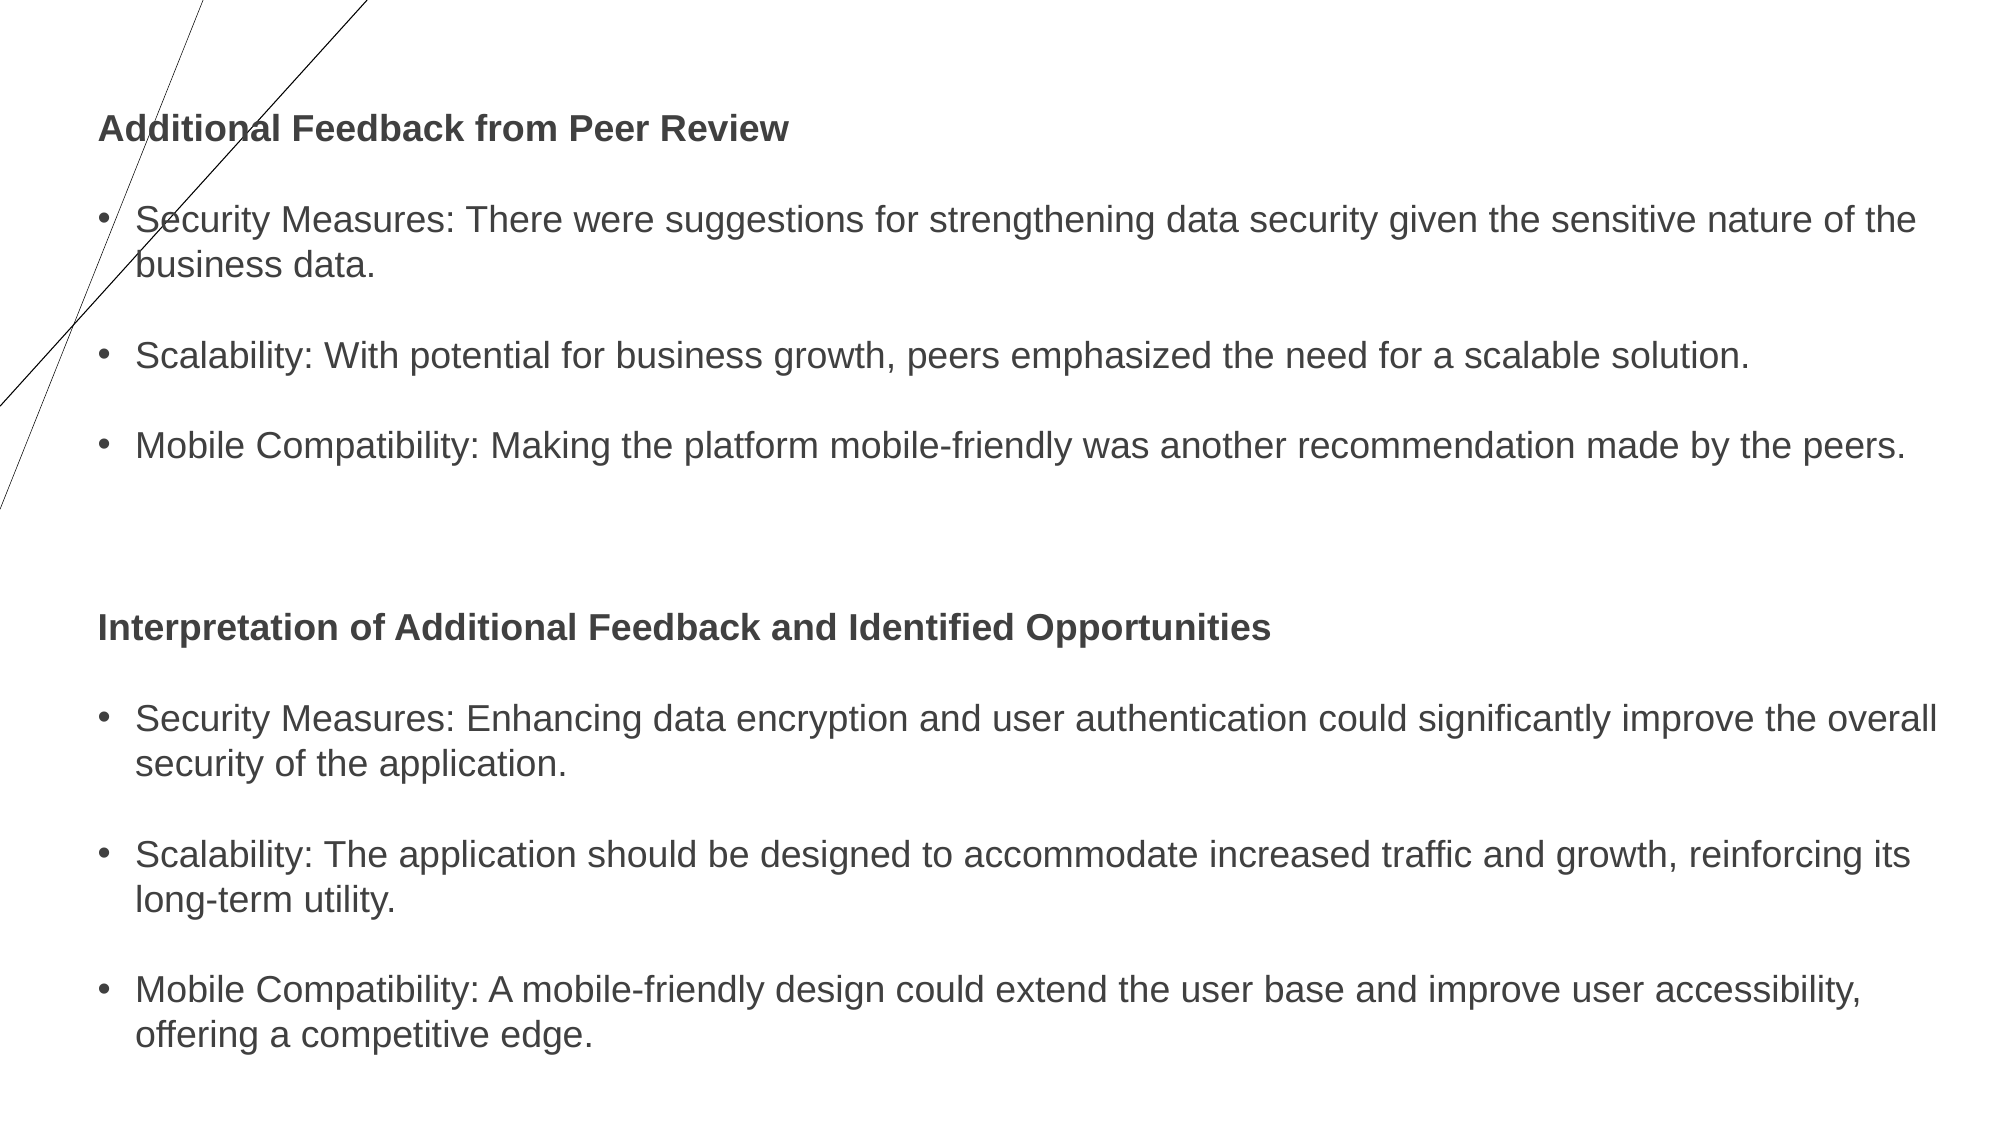

Additional Feedback from Peer Review
Security Measures: There were suggestions for strengthening data security given the sensitive nature of the business data.
Scalability: With potential for business growth, peers emphasized the need for a scalable solution.
Mobile Compatibility: Making the platform mobile-friendly was another recommendation made by the peers.

Interpretation of Additional Feedback and Identified Opportunities
Security Measures: Enhancing data encryption and user authentication could significantly improve the overall security of the application.
Scalability: The application should be designed to accommodate increased traffic and growth, reinforcing its long-term utility.
Mobile Compatibility: A mobile-friendly design could extend the user base and improve user accessibility, offering a competitive edge.